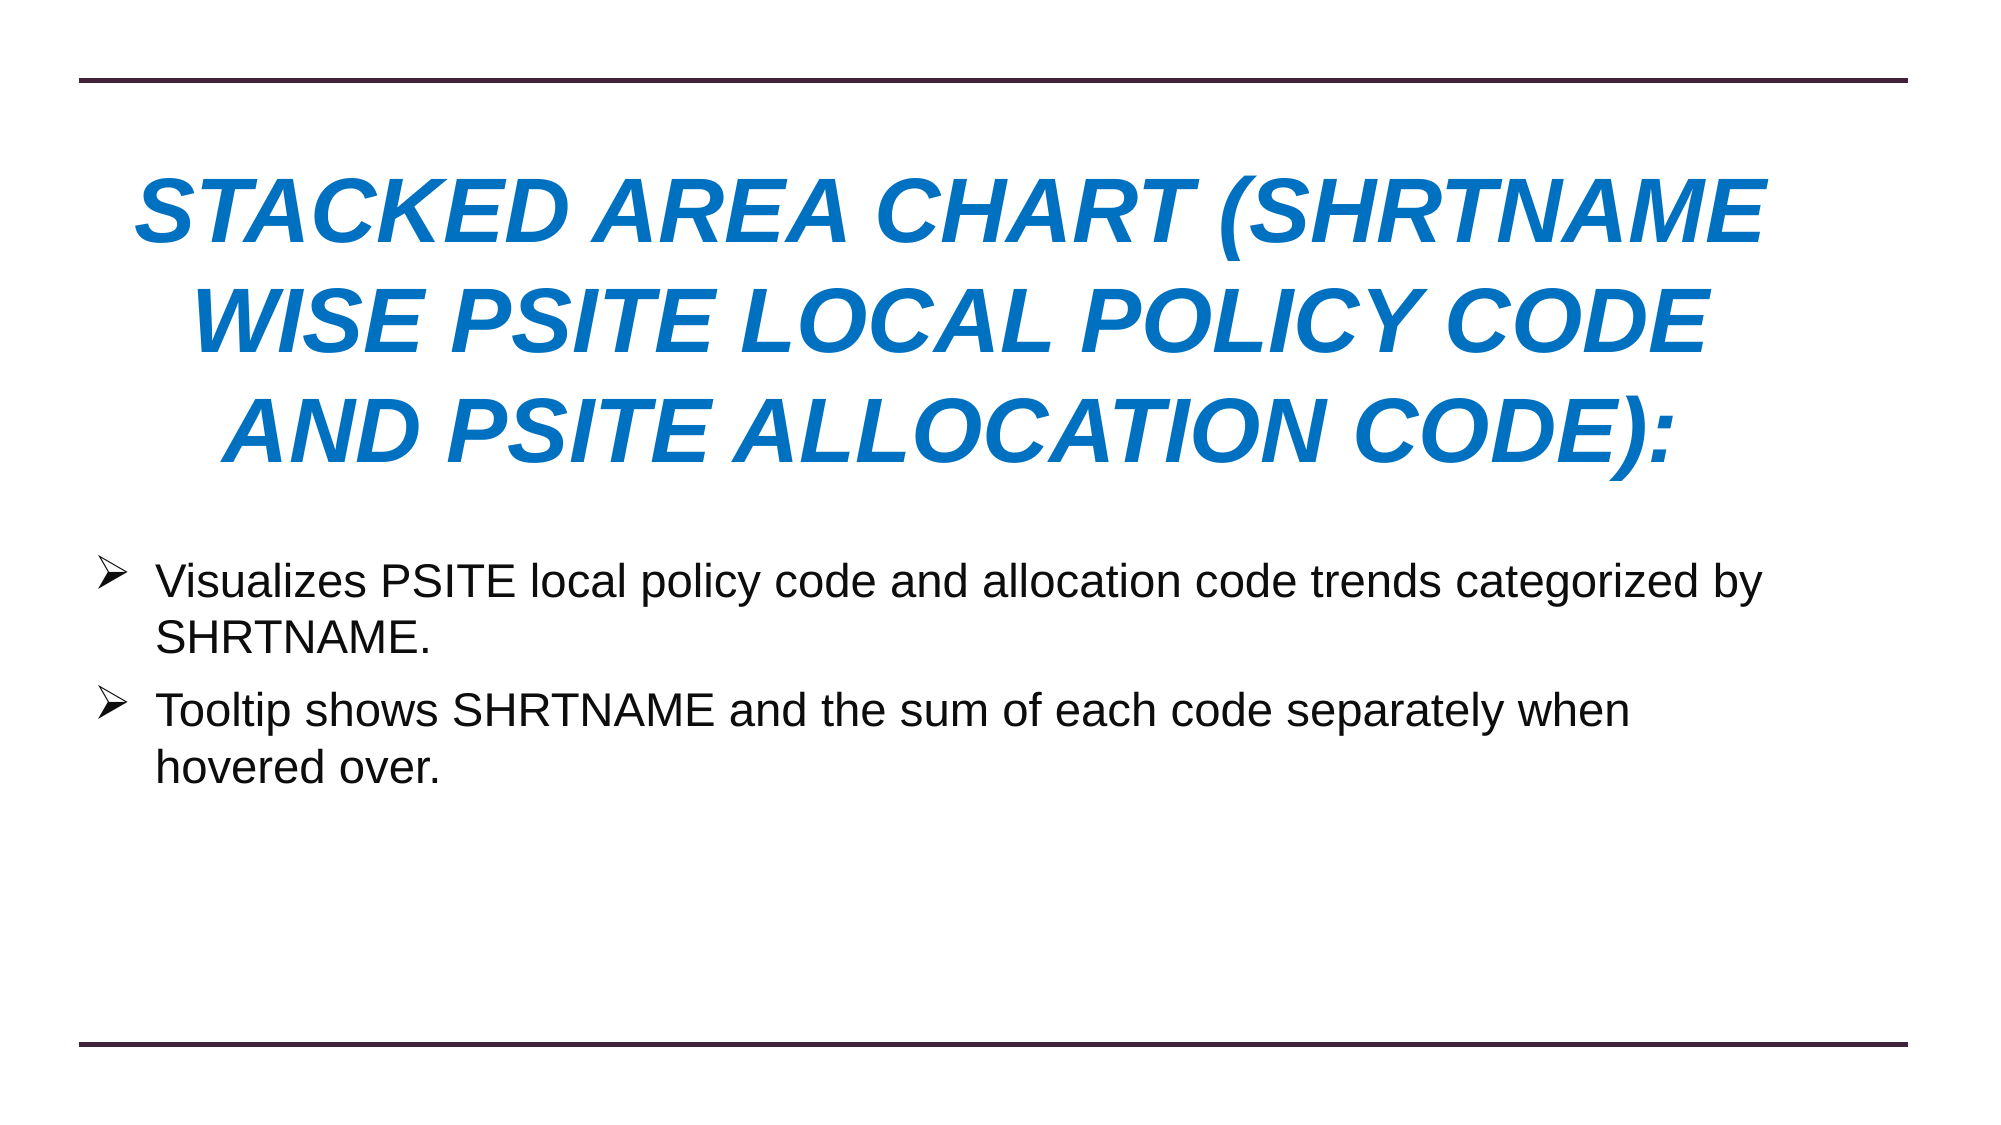

# STACKED AREA CHART (SHRTNAME WISE PSITE LOCAL POLICY CODE AND PSITE ALLOCATION CODE):
Visualizes PSITE local policy code and allocation code trends categorized by SHRTNAME.
Tooltip shows SHRTNAME and the sum of each code separately when hovered over.